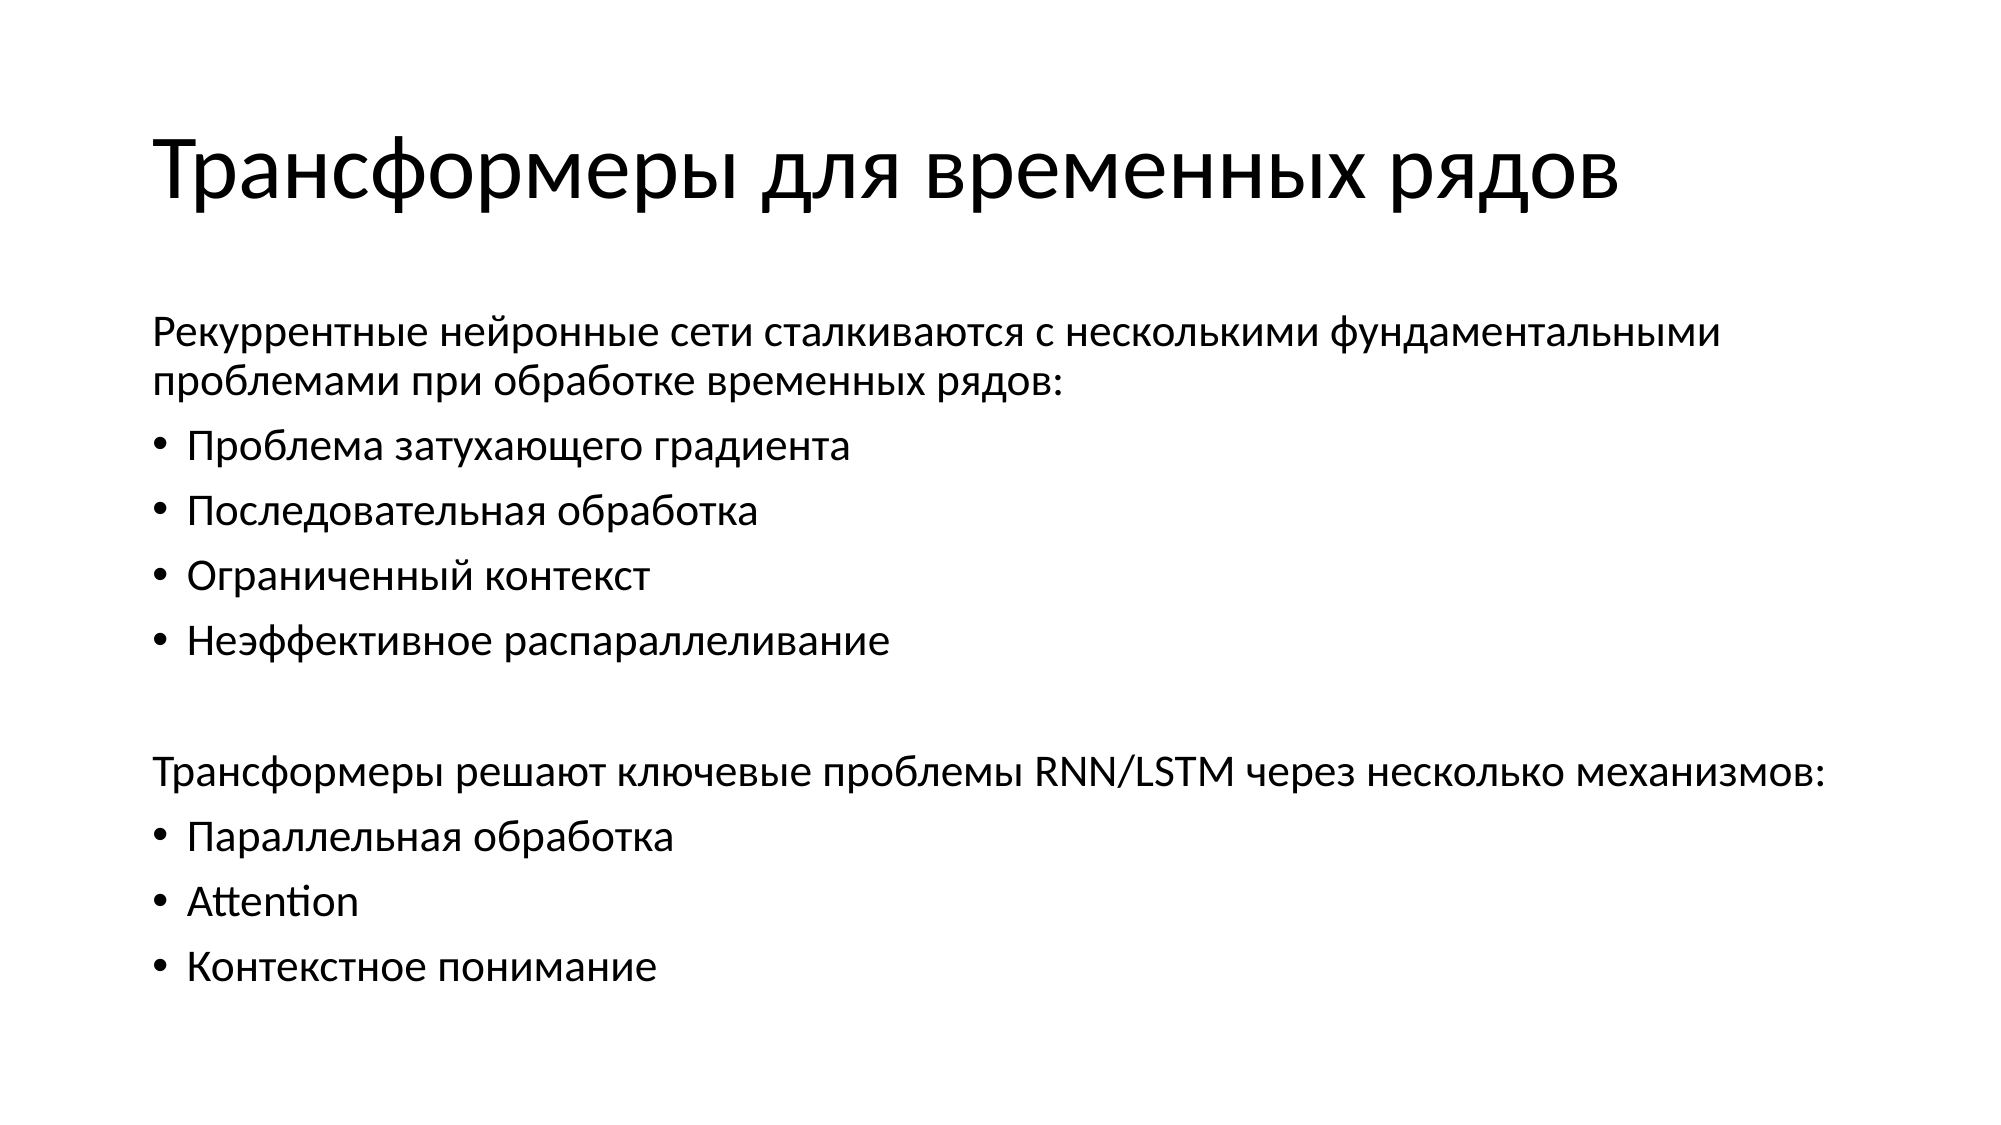

# Трансформеры для временных рядов
Рекуррентные нейронные сети сталкиваются с несколькими фундаментальными проблемами при обработке временных рядов:
Проблема затухающего градиента
Последовательная обработка
Ограниченный контекст
Неэффективное распараллеливание

Трансформеры решают ключевые проблемы RNN/LSTM через несколько механизмов:
Параллельная обработка
Attention
Контекстное понимание